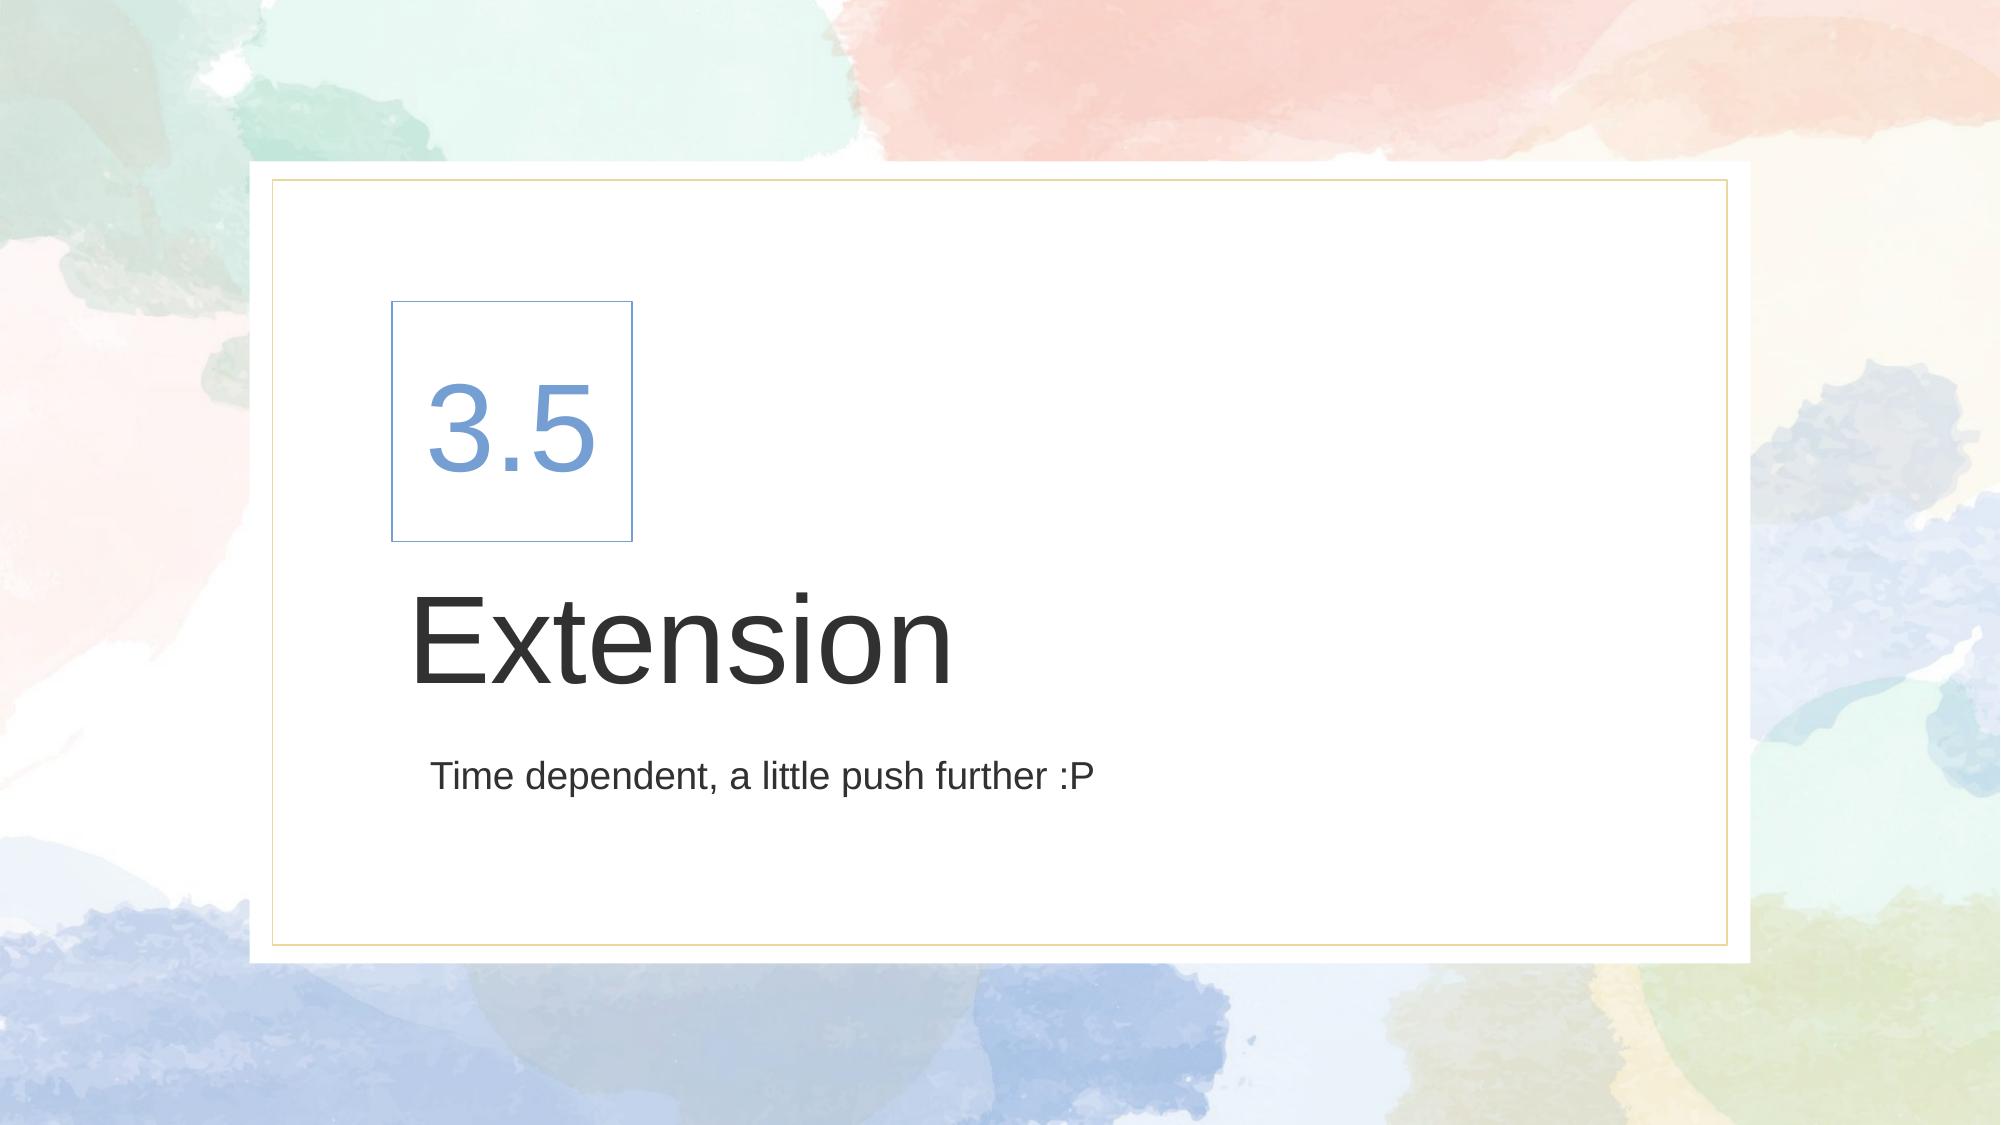

3.5
# Extension
Time dependent, a little push further :P